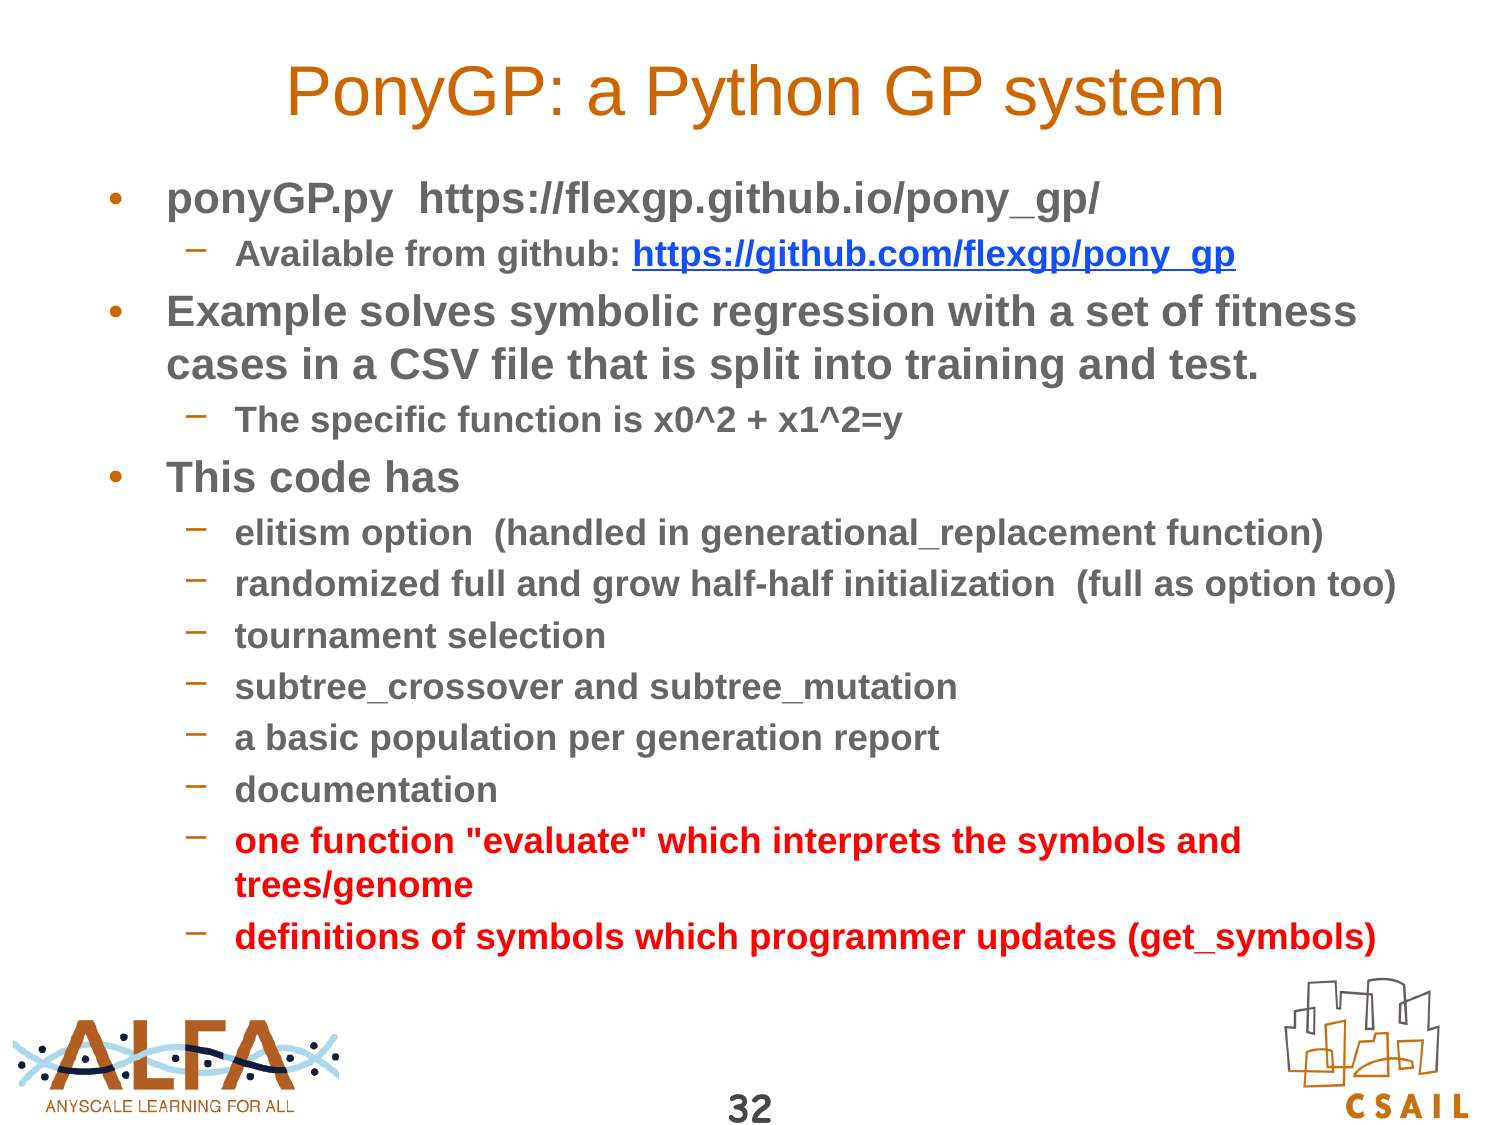

# PonyGP: a Python GP system
ponyGP.py  https://flexgp.github.io/pony_gp/
Available from github: https://github.com/flexgp/pony_gp
Example solves symbolic regression with a set of fitness cases in a CSV file that is split into training and test.
The specific function is x0^2 + x1^2=y
This code has
elitism option  (handled in generational_replacement function)
randomized full and grow half-half initialization  (full as option too)
tournament selection
subtree_crossover and subtree_mutation
a basic population per generation report
documentation
one function "evaluate" which interprets the symbols and trees/genome
definitions of symbols which programmer updates (get_symbols)

32